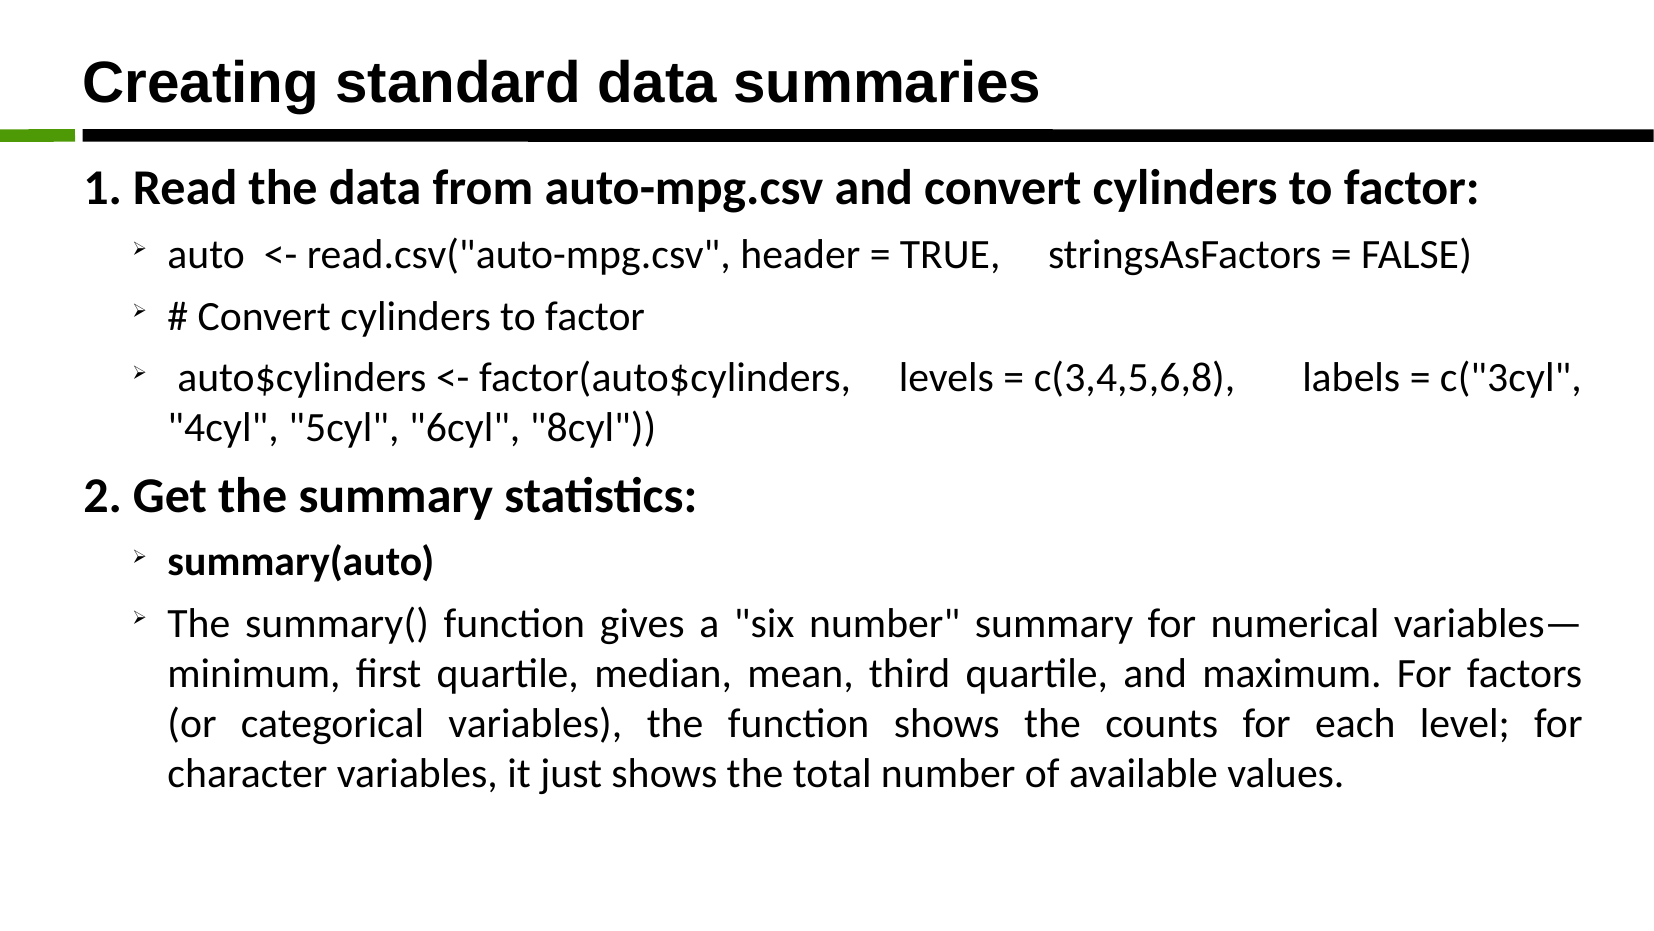

Creating standard data summaries

1. Read the data from auto-mpg.csv and convert cylinders to factor:
auto  <- read.csv("auto-mpg.csv", header = TRUE,     stringsAsFactors = FALSE)
# Convert cylinders to factor
 auto$cylinders <- factor(auto$cylinders,     levels = c(3,4,5,6,8),       labels = c("3cyl", "4cyl", "5cyl", "6cyl", "8cyl"))
2. Get the summary statistics:
summary(auto)
The summary() function gives a "six number" summary for numerical variables—minimum, first quartile, median, mean, third quartile, and maximum. For factors (or categorical variables), the function shows the counts for each level; for character variables, it just shows the total number of available values.